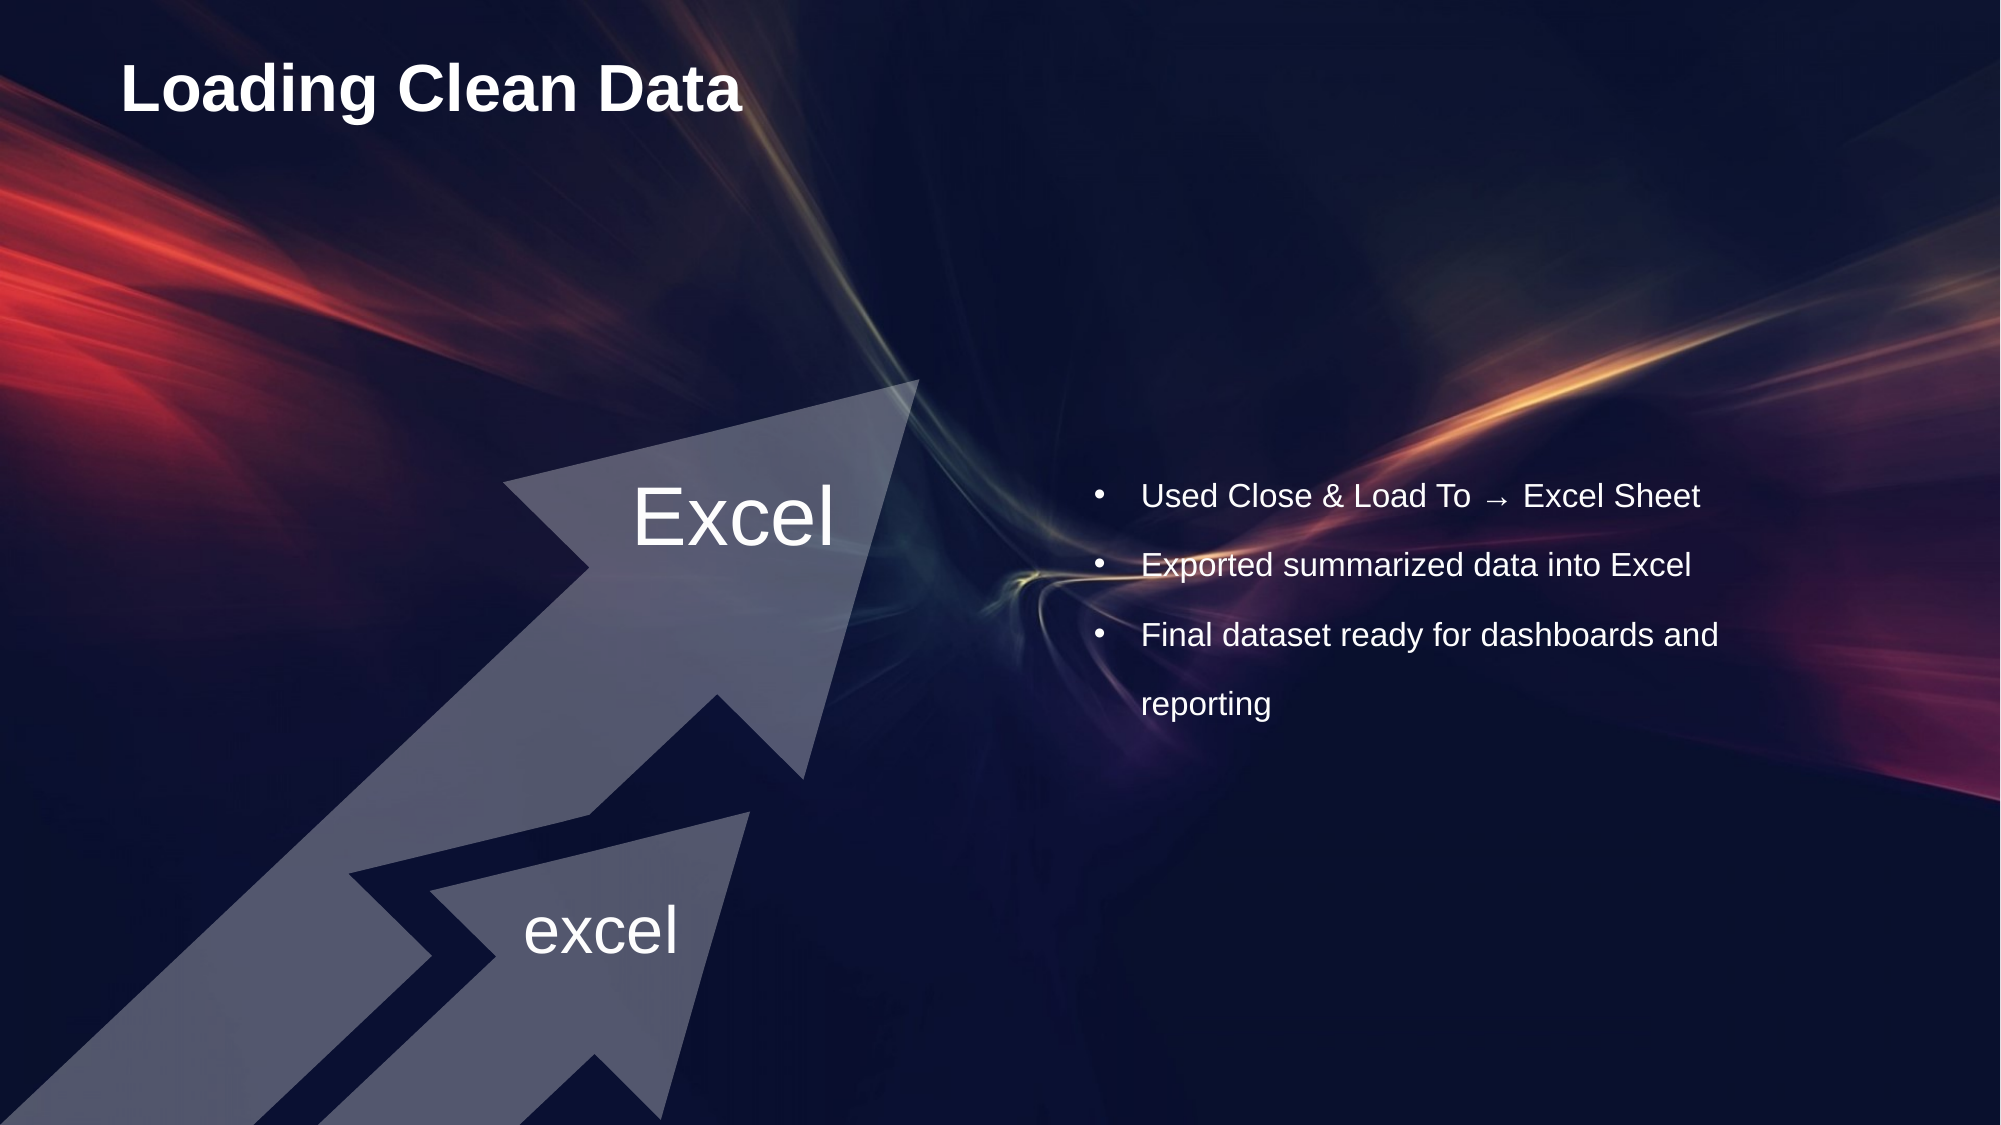

Loading Clean Data

Used Close & Load To → Excel Sheet
Exported summarized data into Excel
Final dataset ready for dashboards and reporting
Excel

excel